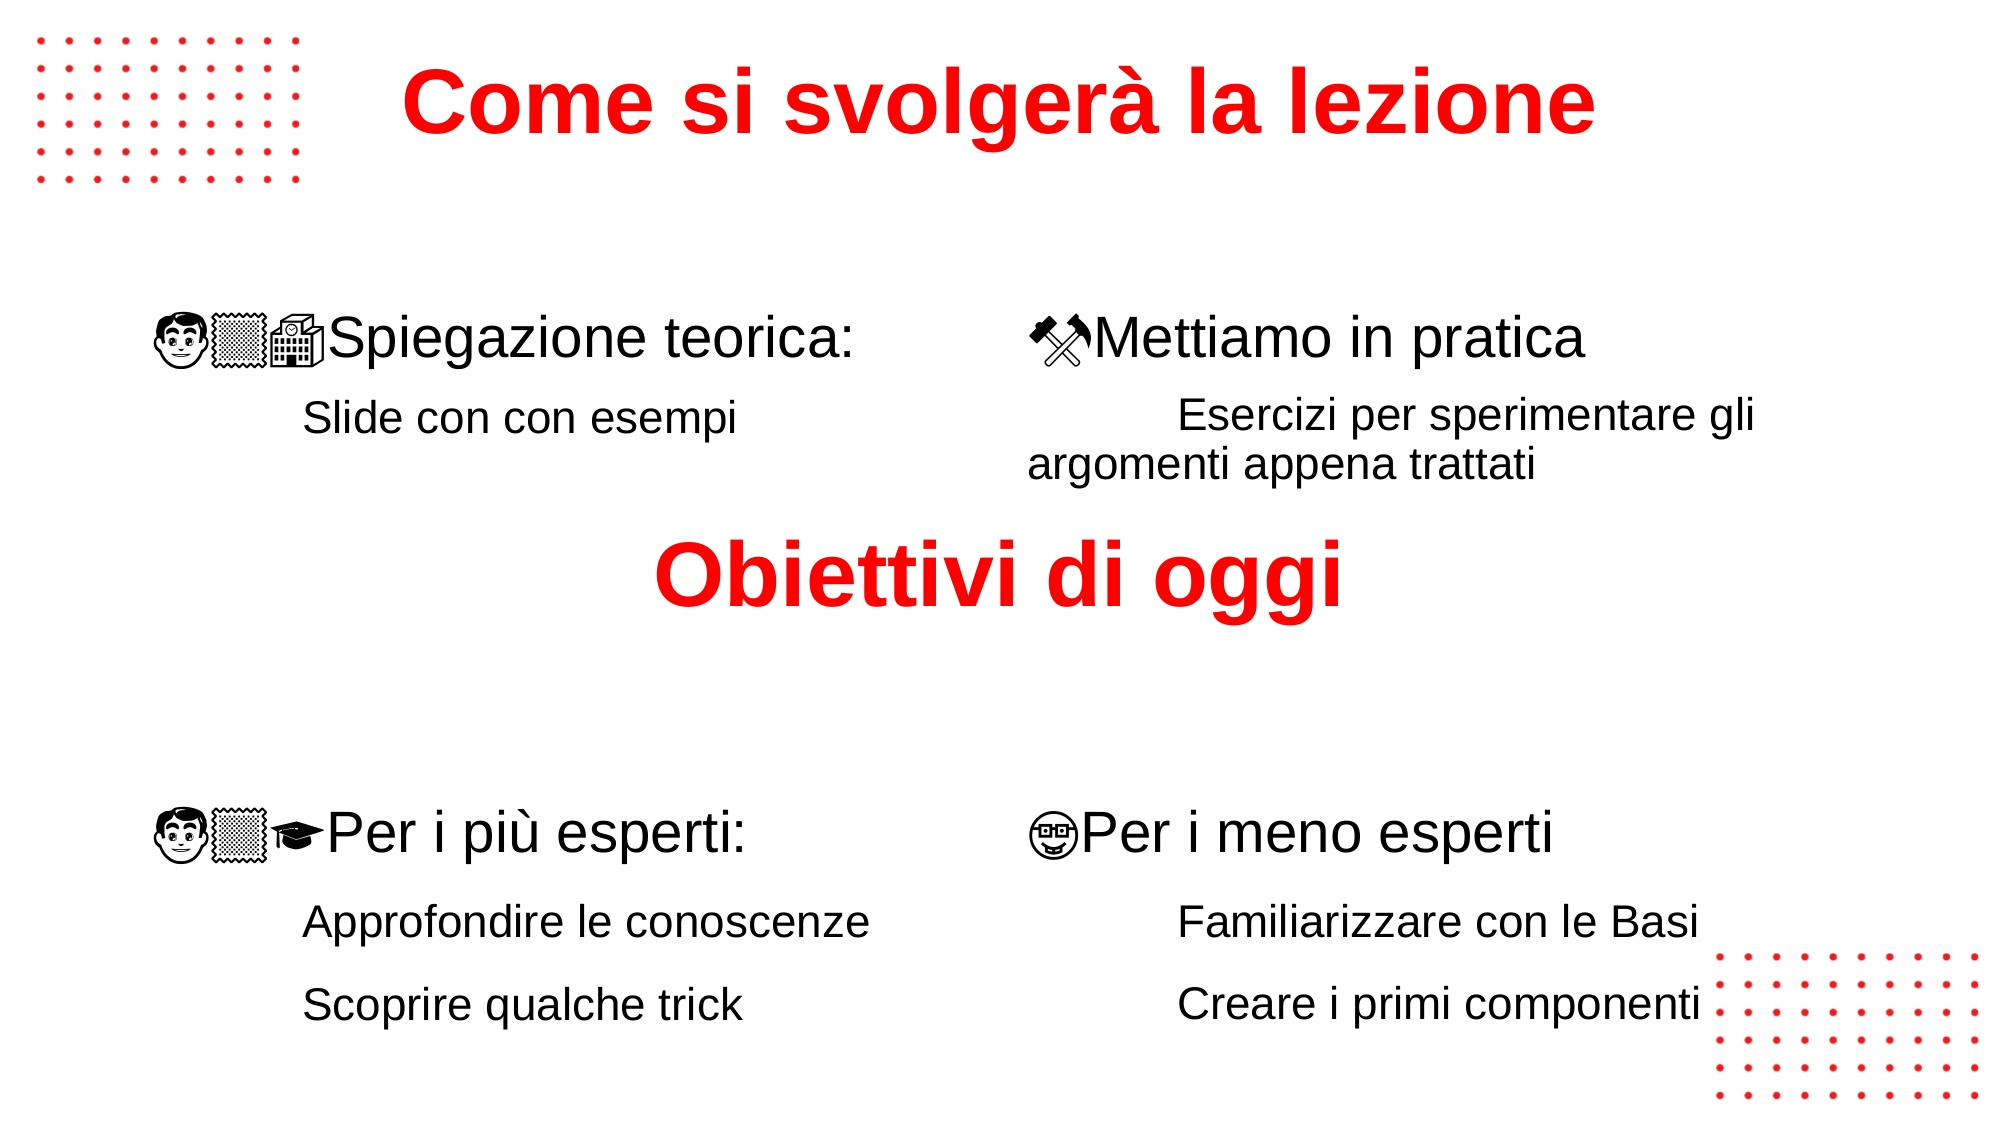

# Come si svolgerà la lezione
⚒️Mettiamo in pratica
	Esercizi per sperimentare gli 	argomenti appena trattati

👨🏼‍🏫Spiegazione teorica:
	Slide con con esempi
Obiettivi di oggi

🤓Per i meno esperti
	Familiarizzare con le Basi
	Creare i primi componenti
👨🏼‍🎓Per i più esperti:
	Approfondire le conoscenze
	Scoprire qualche trick